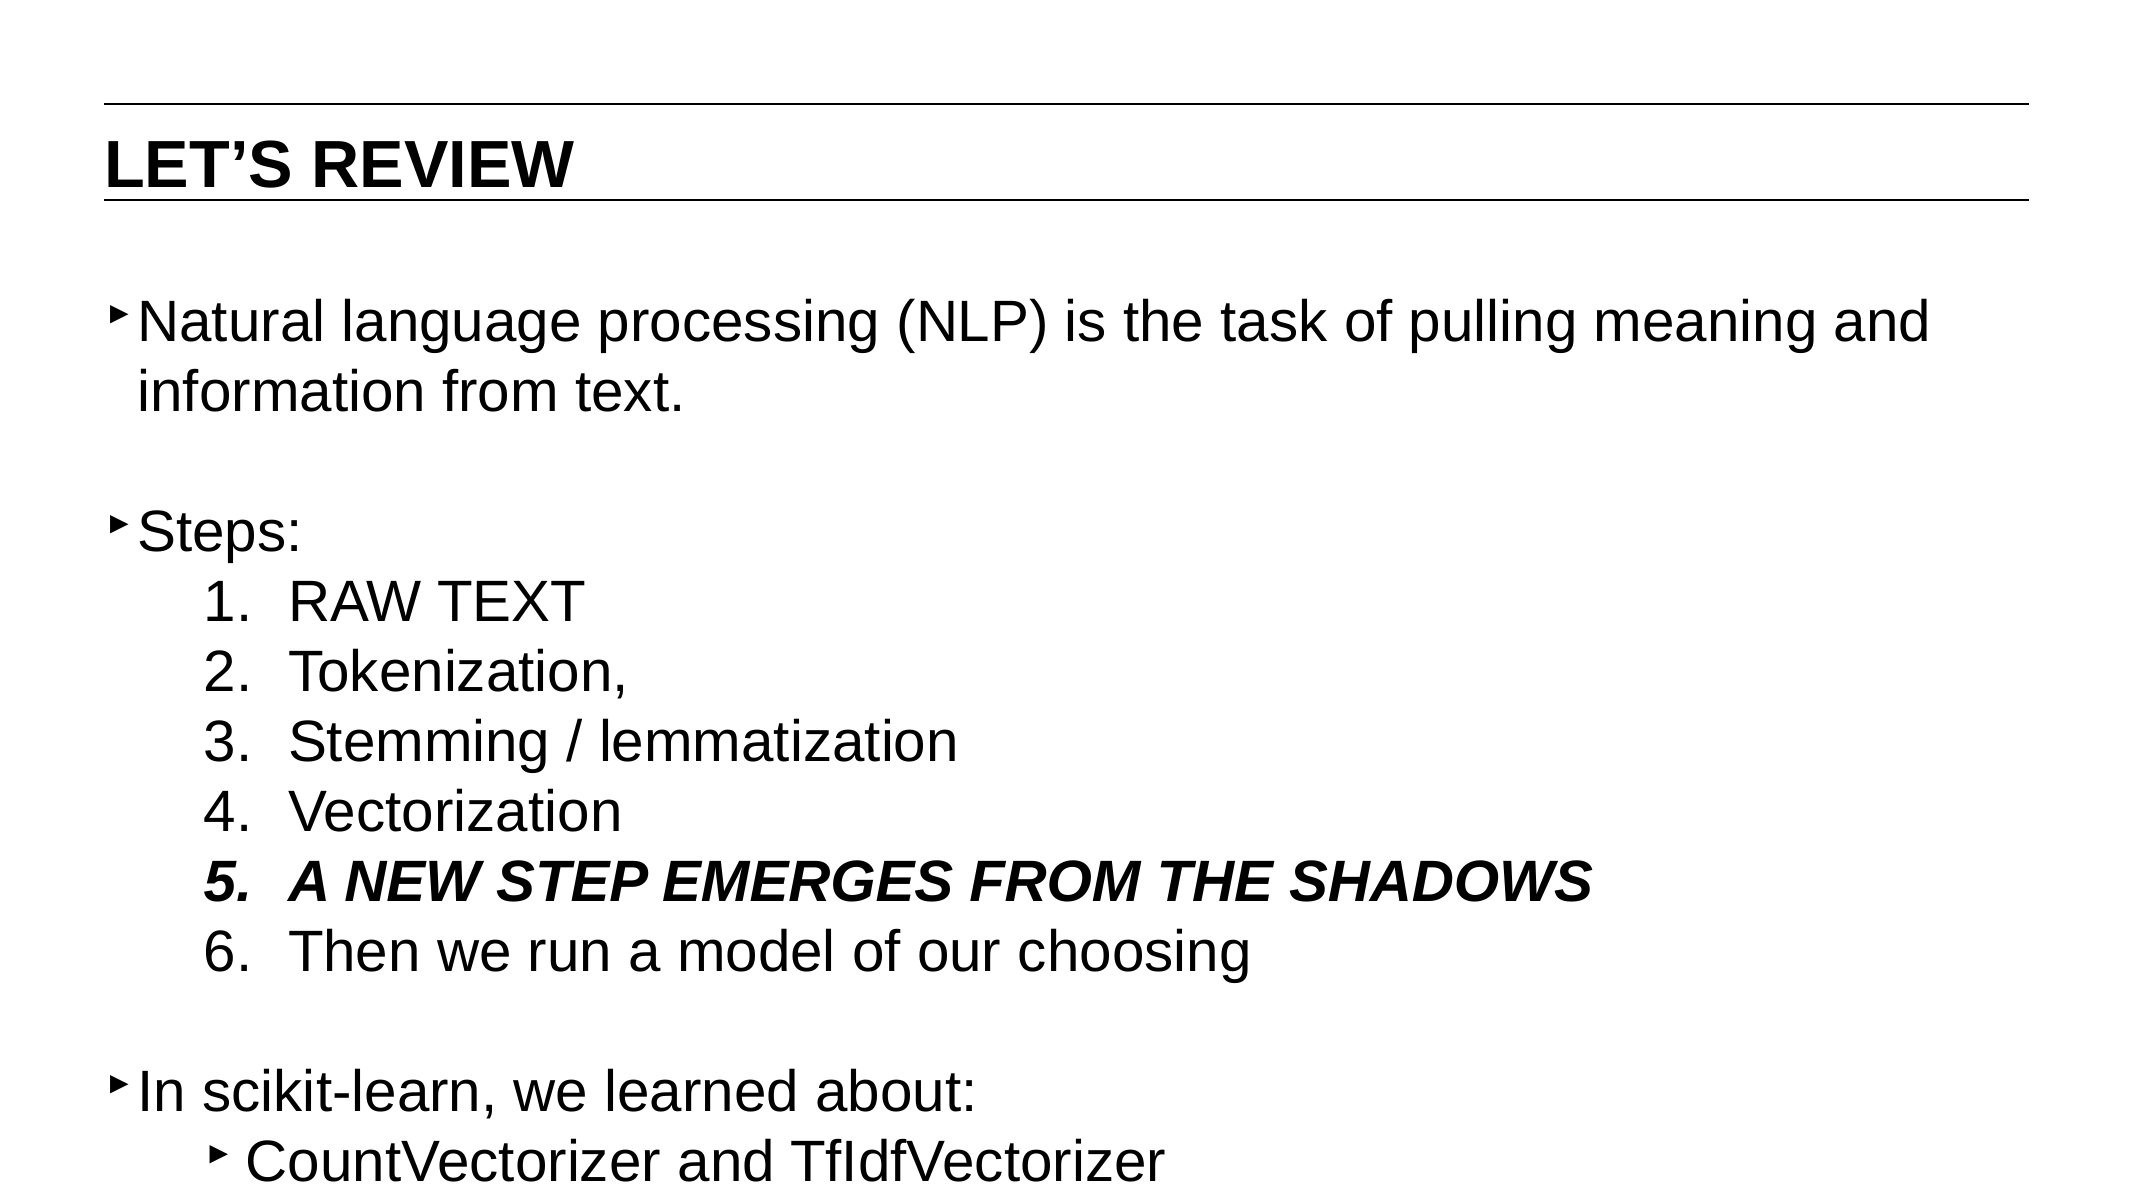

LET’S REVIEW

Natural language processing (NLP) is the task of pulling meaning and information from text.

Steps:
RAW TEXT
Tokenization,
Stemming / lemmatization
Vectorization
A NEW STEP EMERGES FROM THE SHADOWS
Then we run a model of our choosing

In scikit-learn, we learned about:
CountVectorizer and TfIdfVectorizer